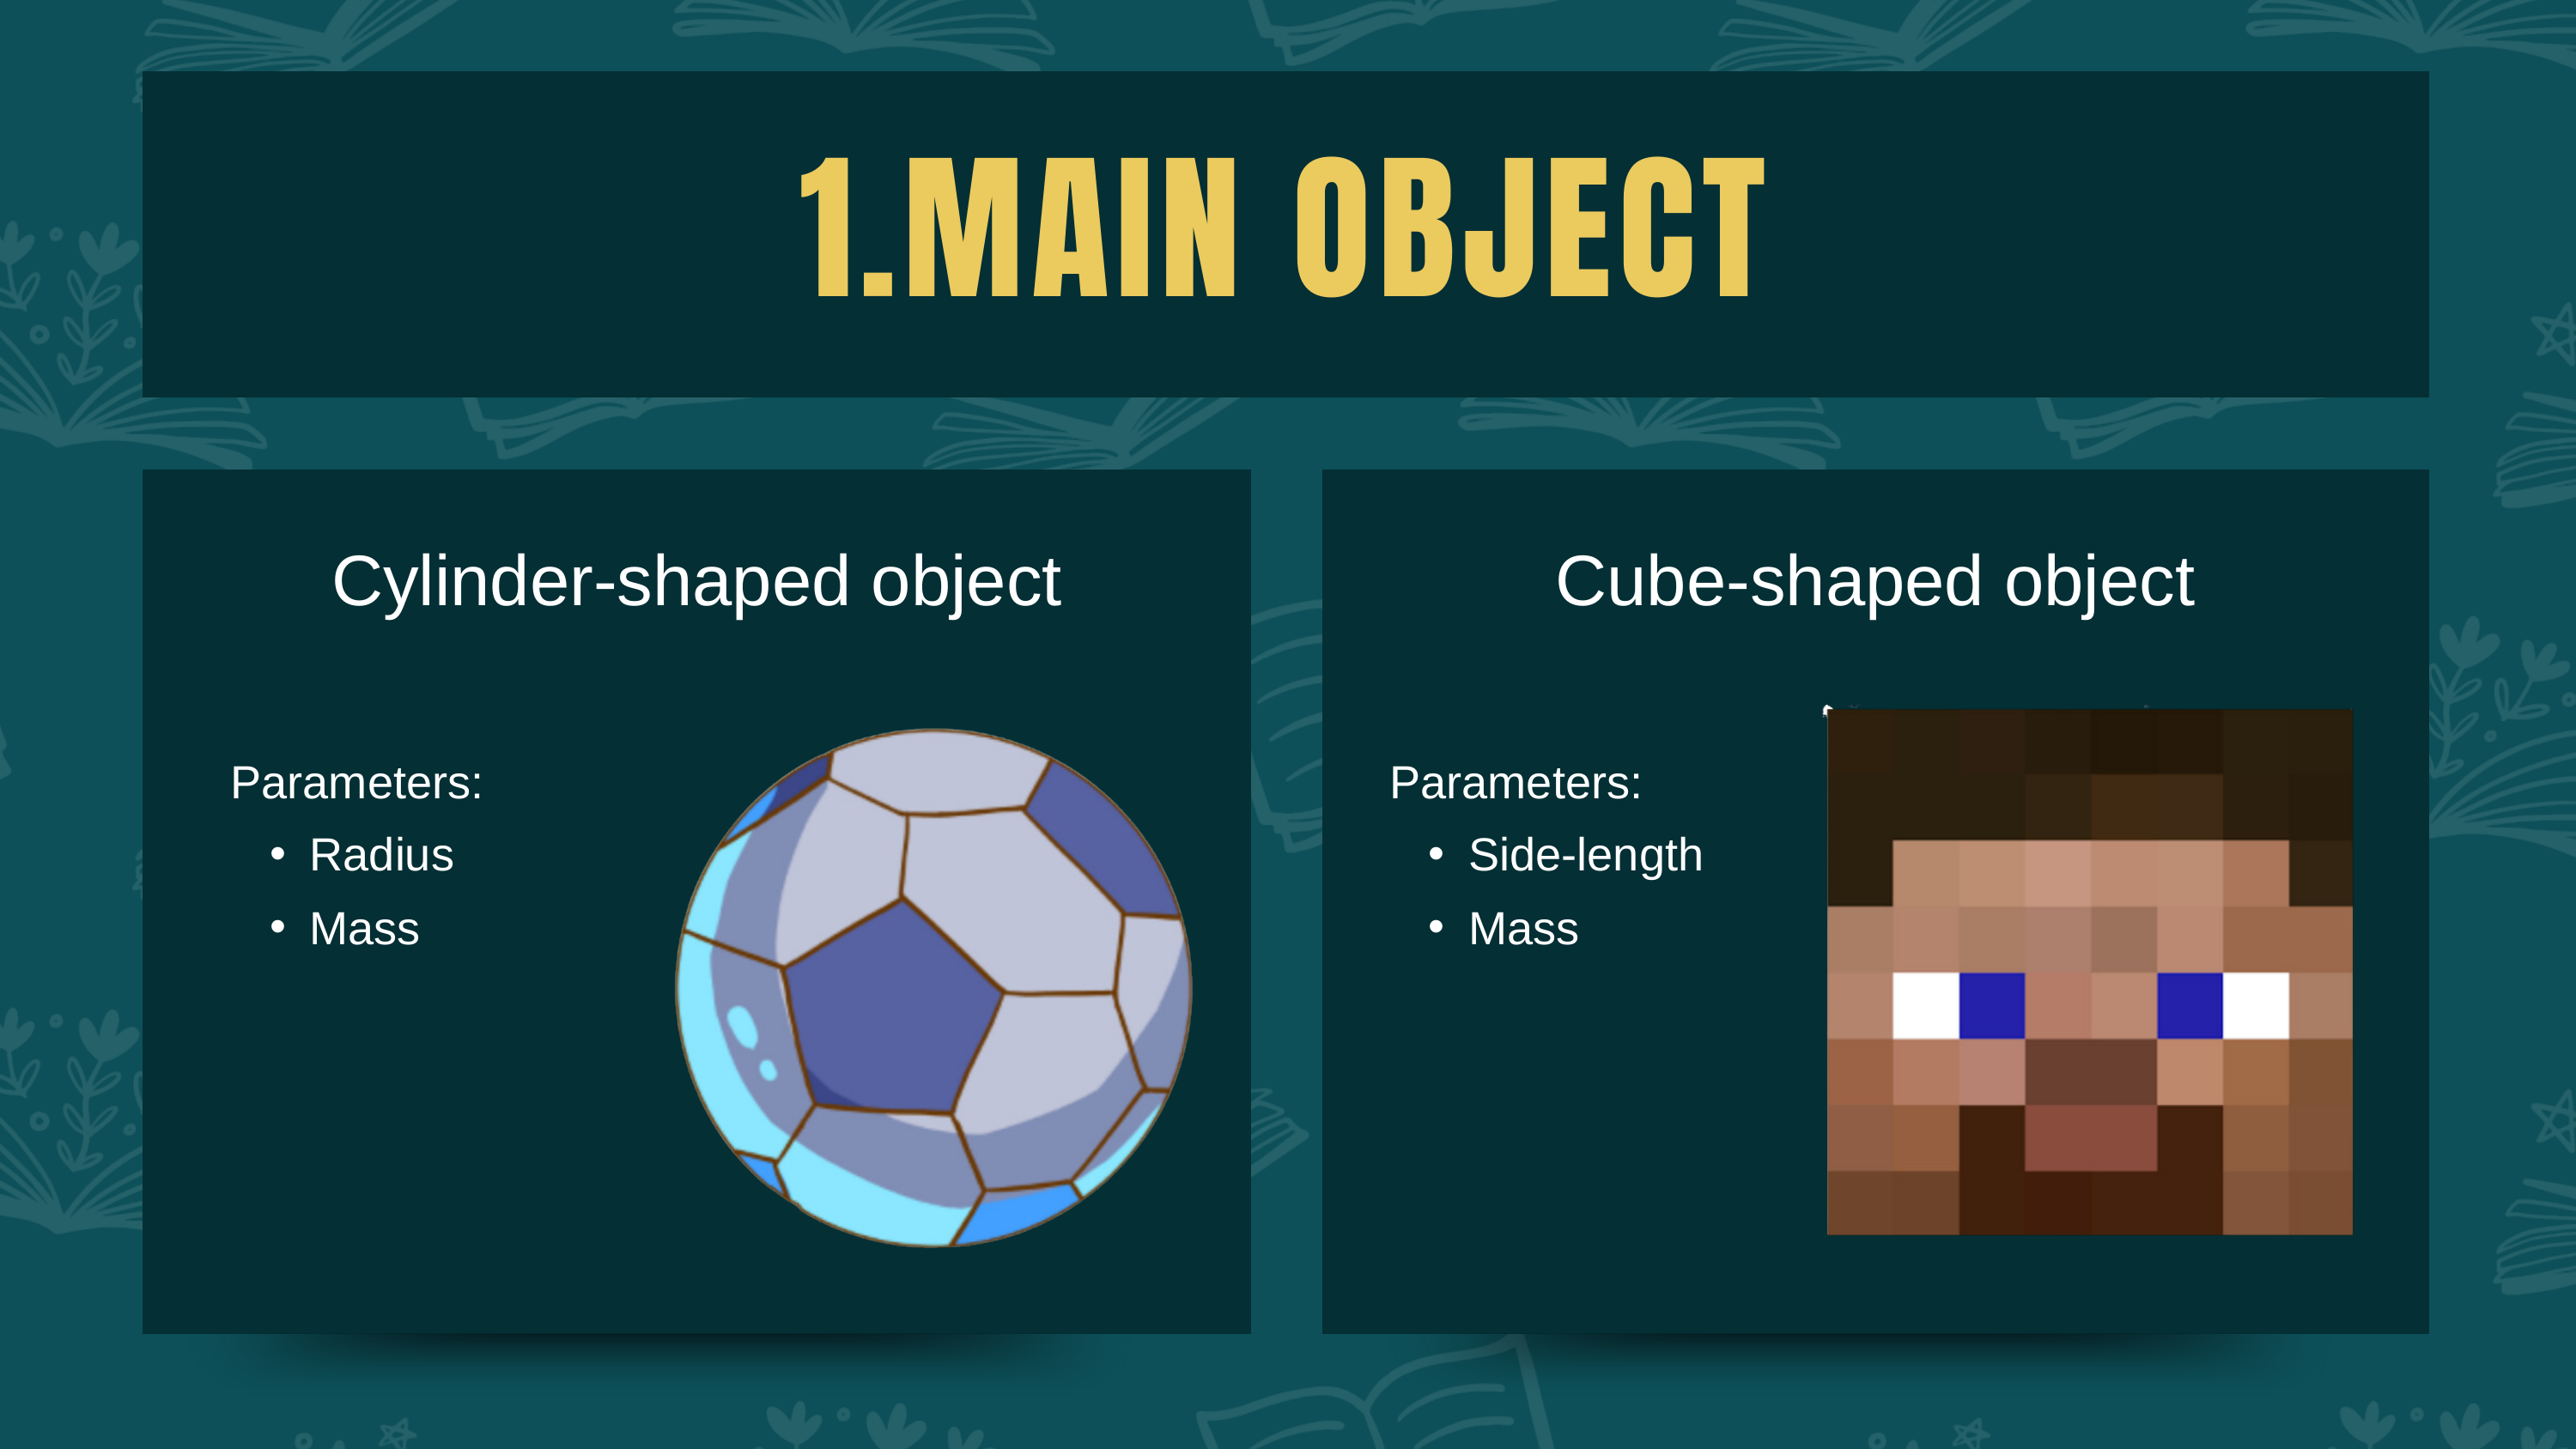

1.MAIN OBJECT

Cylinder-shaped object

Cube-shaped object

Parameters:
Radius
Mass

Parameters:
Side-length
Mass